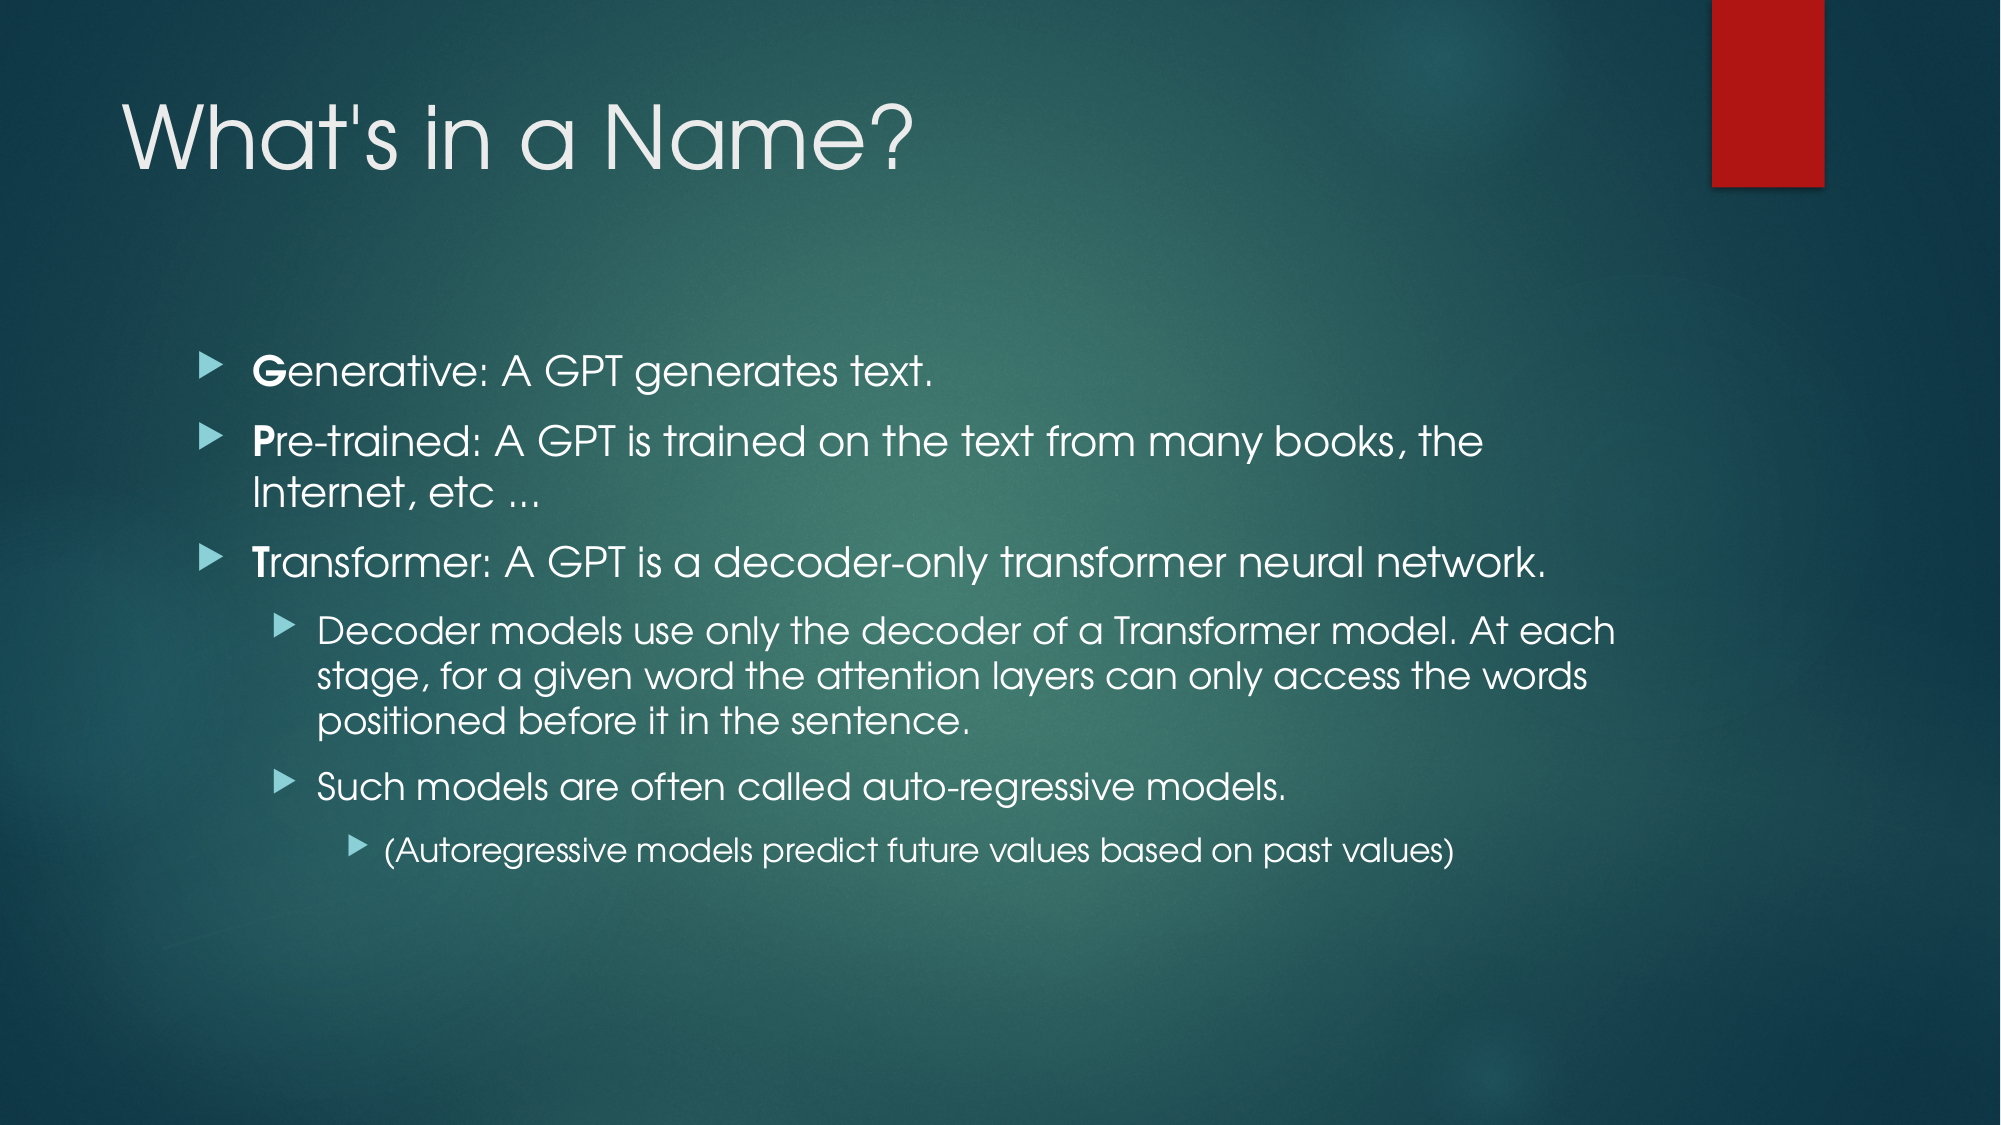

# What's in a Name?
Generative: A GPT generates text.
Pre-trained: A GPT is trained on the text from many books, the Internet, etc ...
Transformer: A GPT is a decoder-only transformer neural network.
Decoder models use only the decoder of a Transformer model. At each stage, for a given word the attention layers can only access the words positioned before it in the sentence.
Such models are often called auto-regressive models.
(Autoregressive models predict future values based on past values)